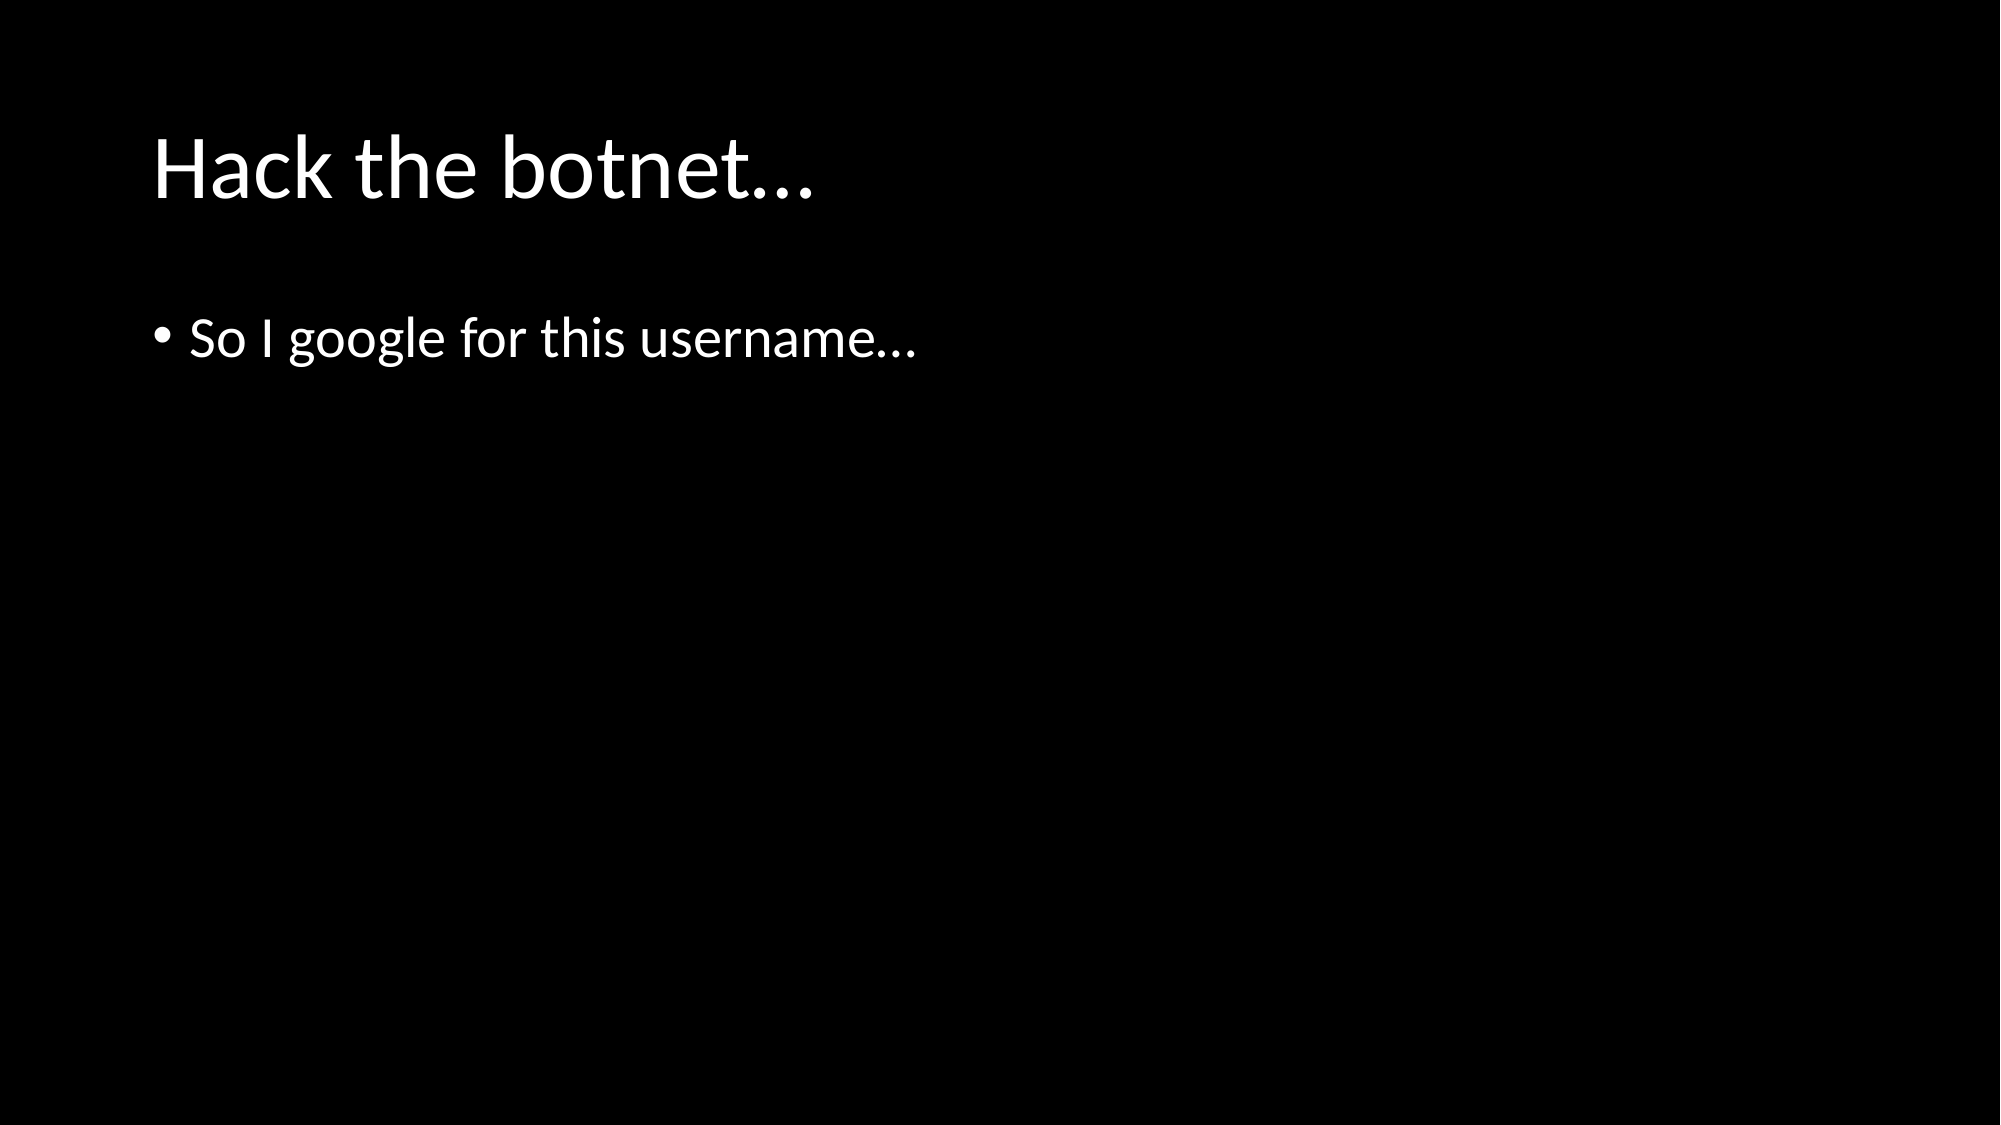

# Hack the botnet…
So I google for this username…